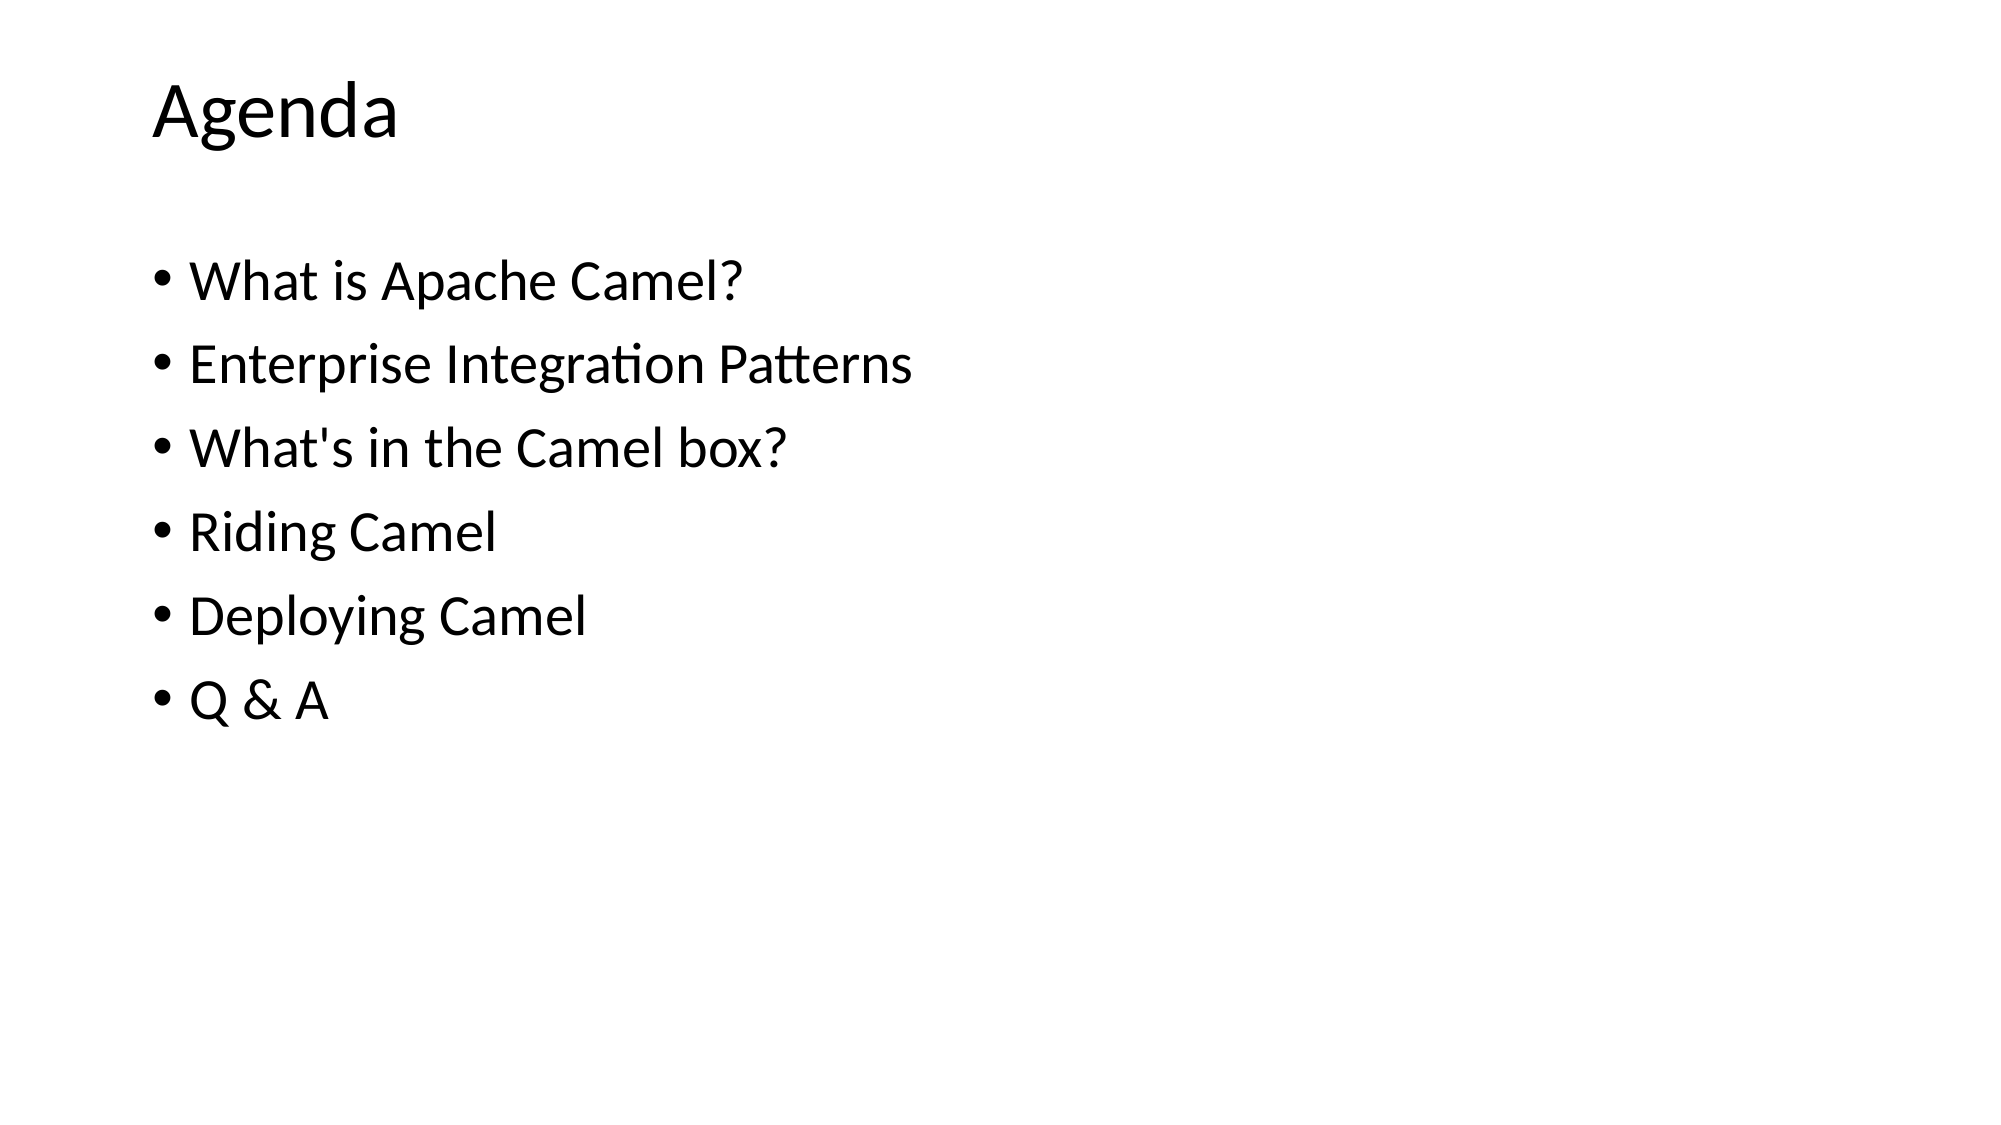

# Agenda
What is Apache Camel?
Enterprise Integration Patterns
What's in the Camel box?
Riding Camel
Deploying Camel
Q & A